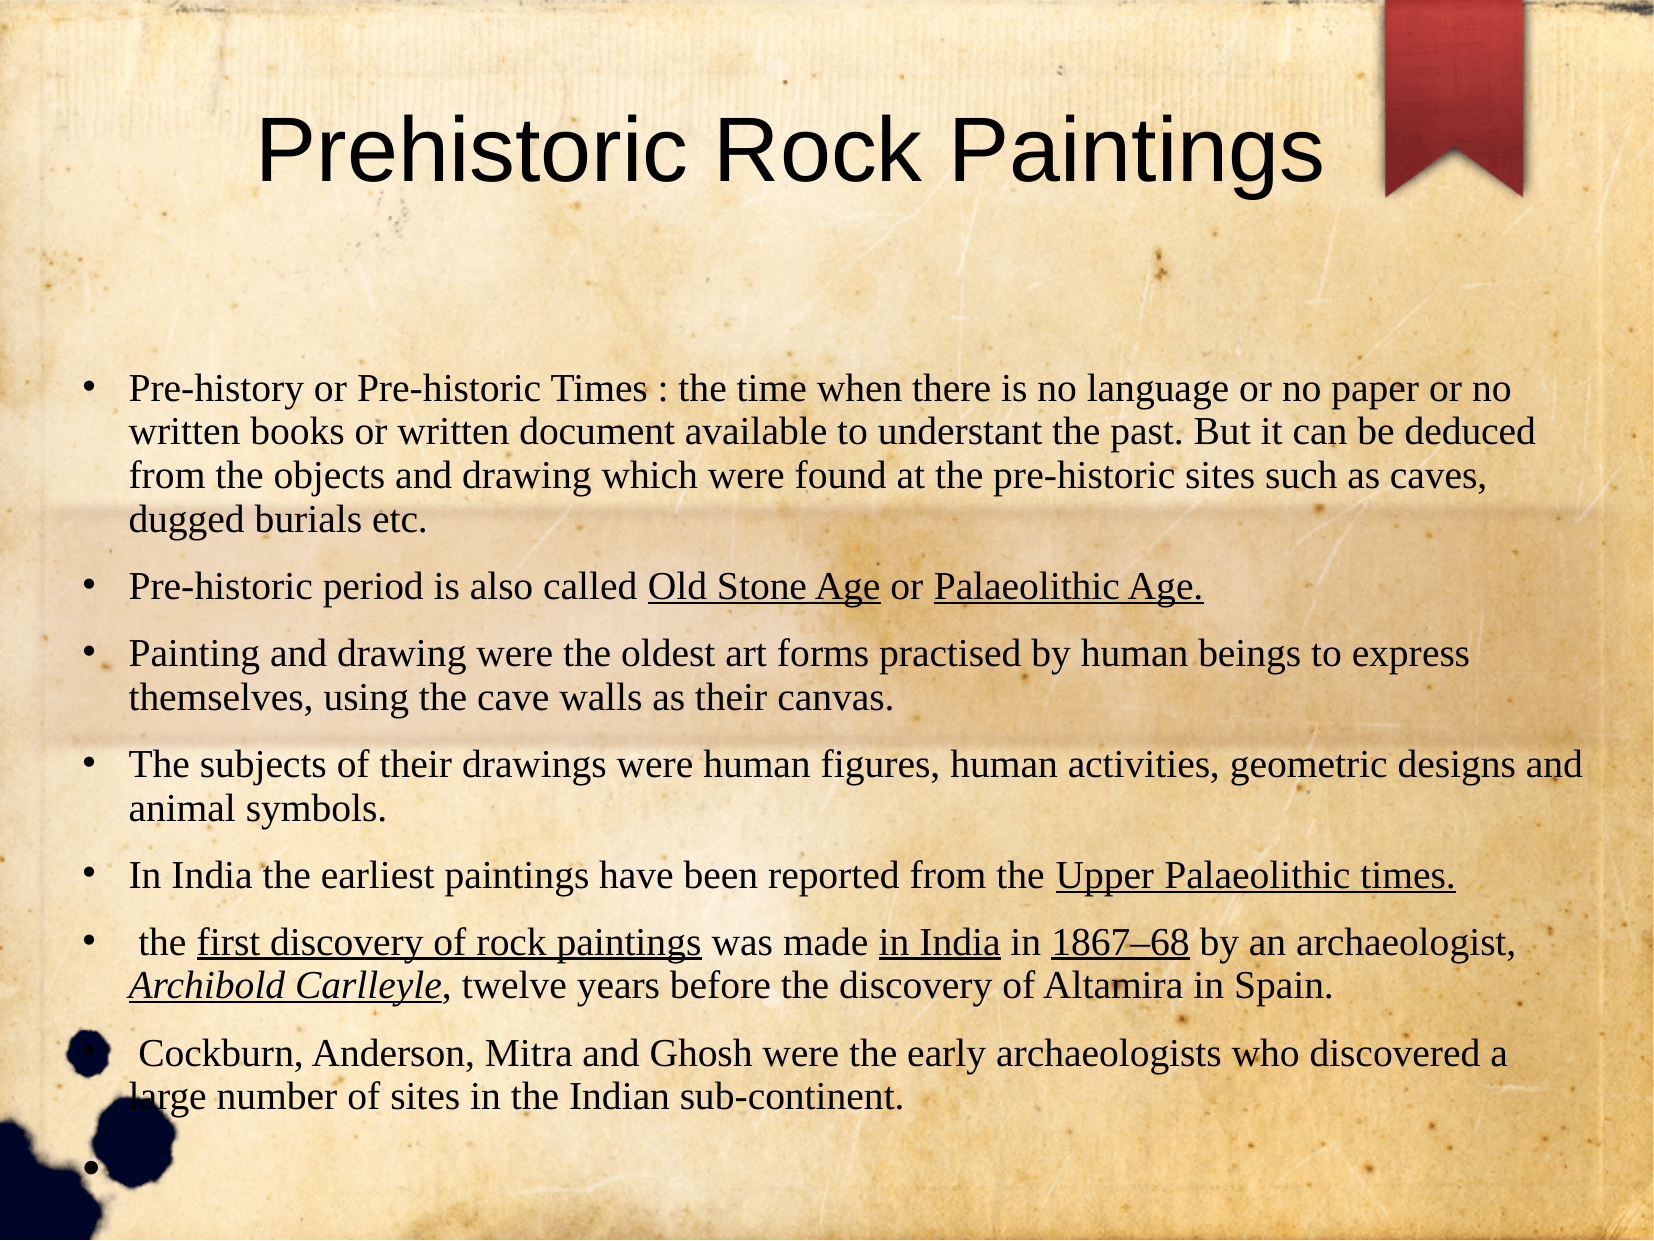

Prehistoric Rock Paintings
Pre-history or Pre-historic Times : the time when there is no language or no paper or no written books or written document available to understant the past. But it can be deduced from the objects and drawing which were found at the pre-historic sites such as caves, dugged burials etc.
Pre-historic period is also called Old Stone Age or Palaeolithic Age.
Painting and drawing were the oldest art forms practised by human beings to express themselves, using the cave walls as their canvas.
The subjects of their drawings were human figures, human activities, geometric designs and animal symbols.
In India the earliest paintings have been reported from the Upper Palaeolithic times.
 the first discovery of rock paintings was made in India in 1867–68 by an archaeologist, Archibold Carlleyle, twelve years before the discovery of Altamira in Spain.
 Cockburn, Anderson, Mitra and Ghosh were the early archaeologists who discovered a large number of sites in the Indian sub-continent.